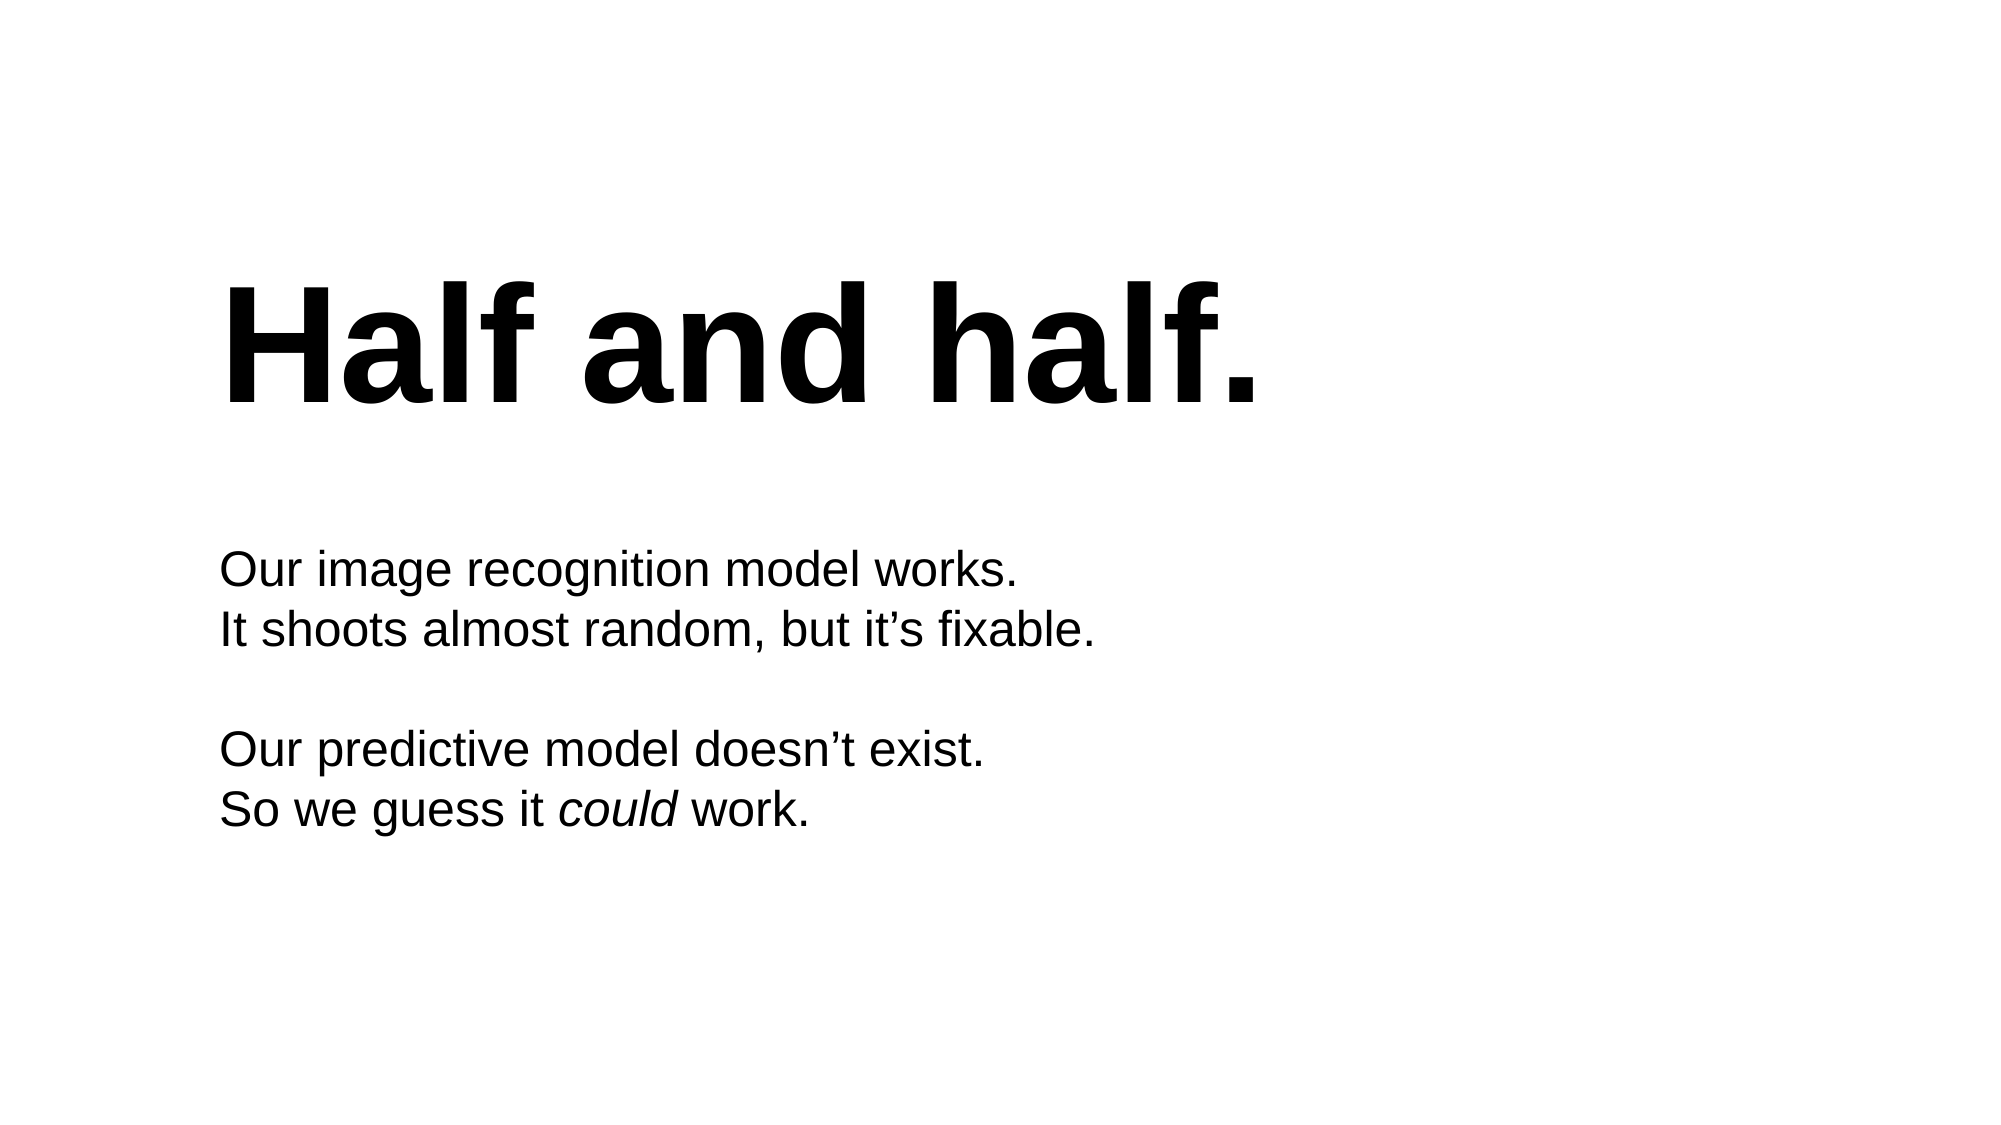

Half and half.
Our image recognition model works.
It shoots almost random, but it’s fixable.

Our predictive model doesn’t exist.
So we guess it could work.